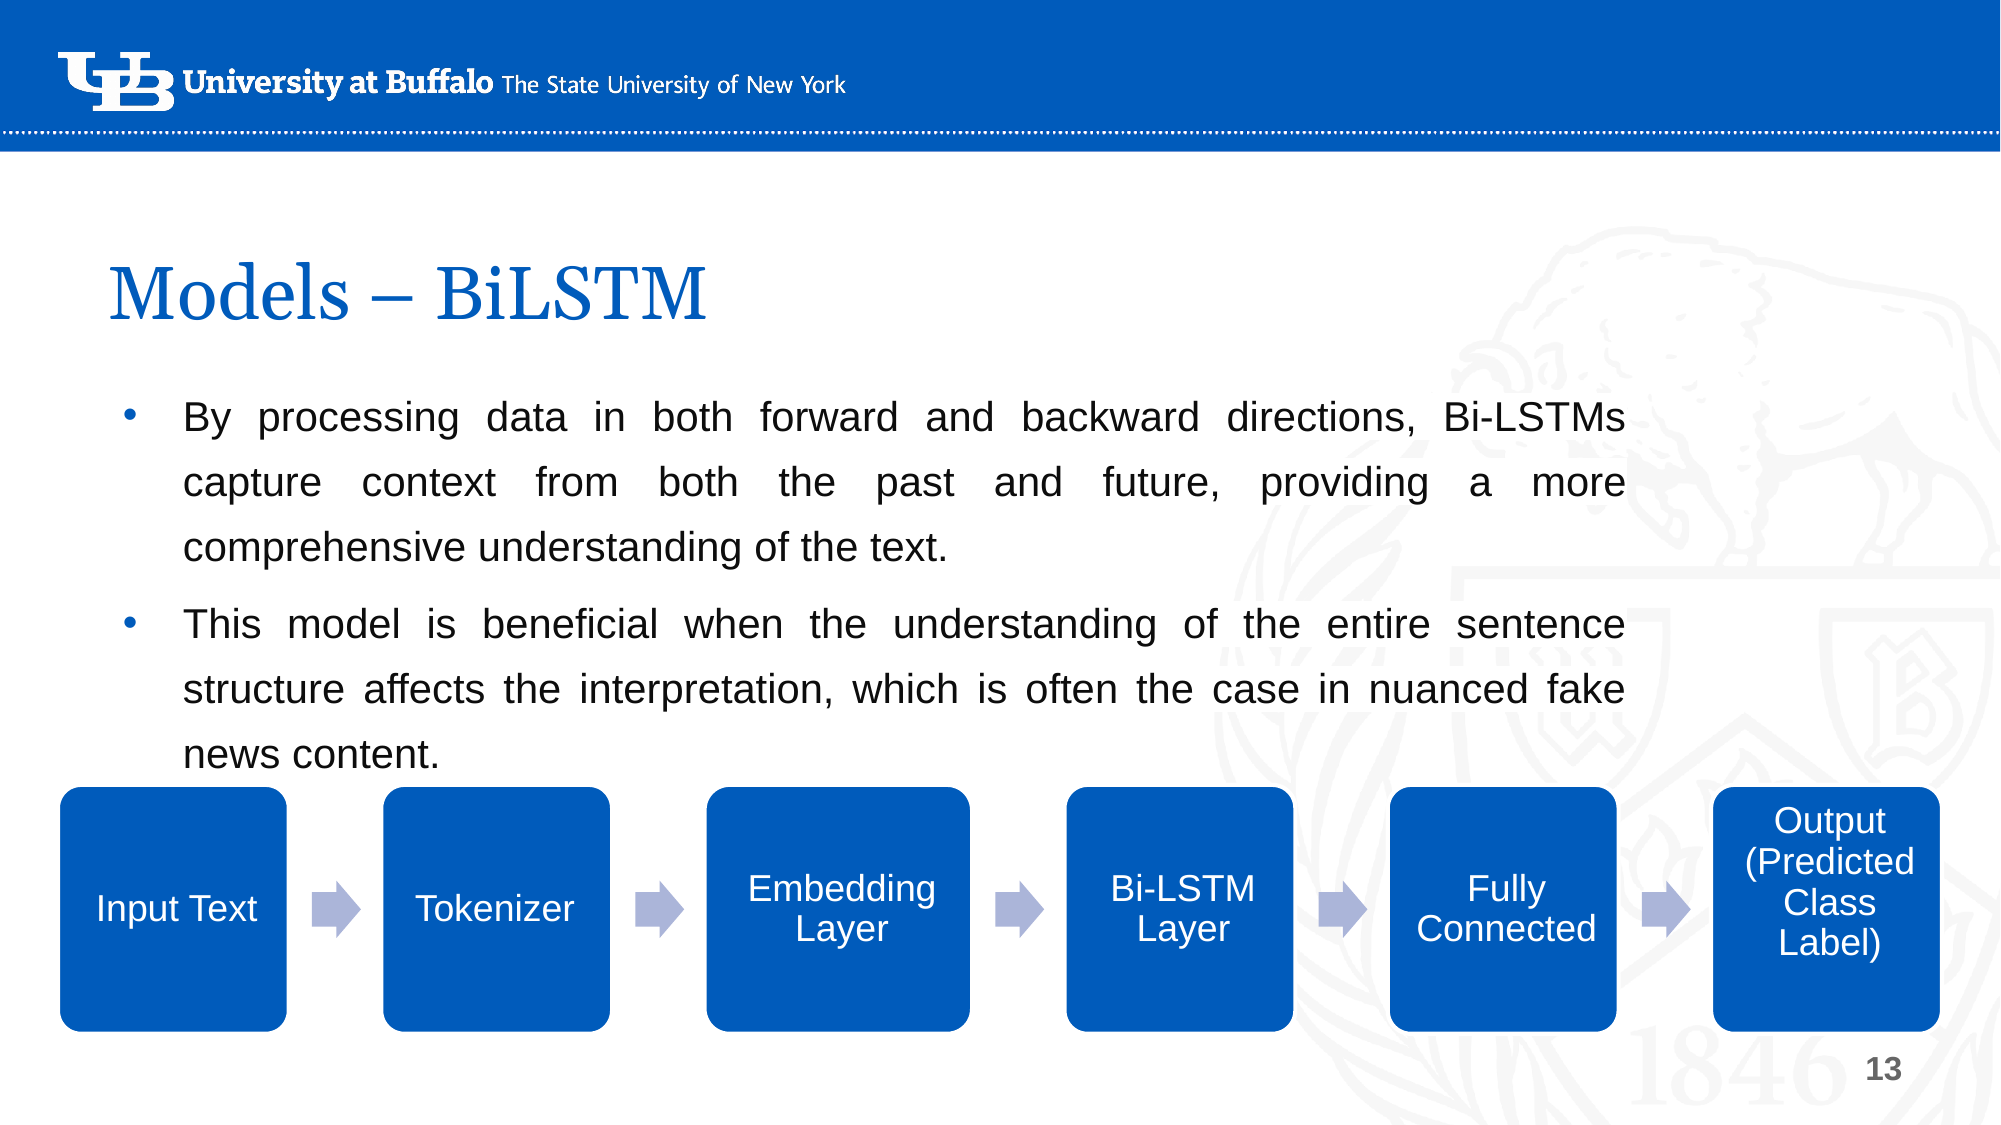

# Models – BiLSTM
By processing data in both forward and backward directions, Bi-LSTMs capture context from both the past and future, providing a more comprehensive understanding of the text.
This model is beneficial when the understanding of the entire sentence structure affects the interpretation, which is often the case in nuanced fake news content.

 Input Text

Tokenizer

Embedding Layer

Bi-LSTM Layer

Fully Connected

Output (Predicted Class Label)

13